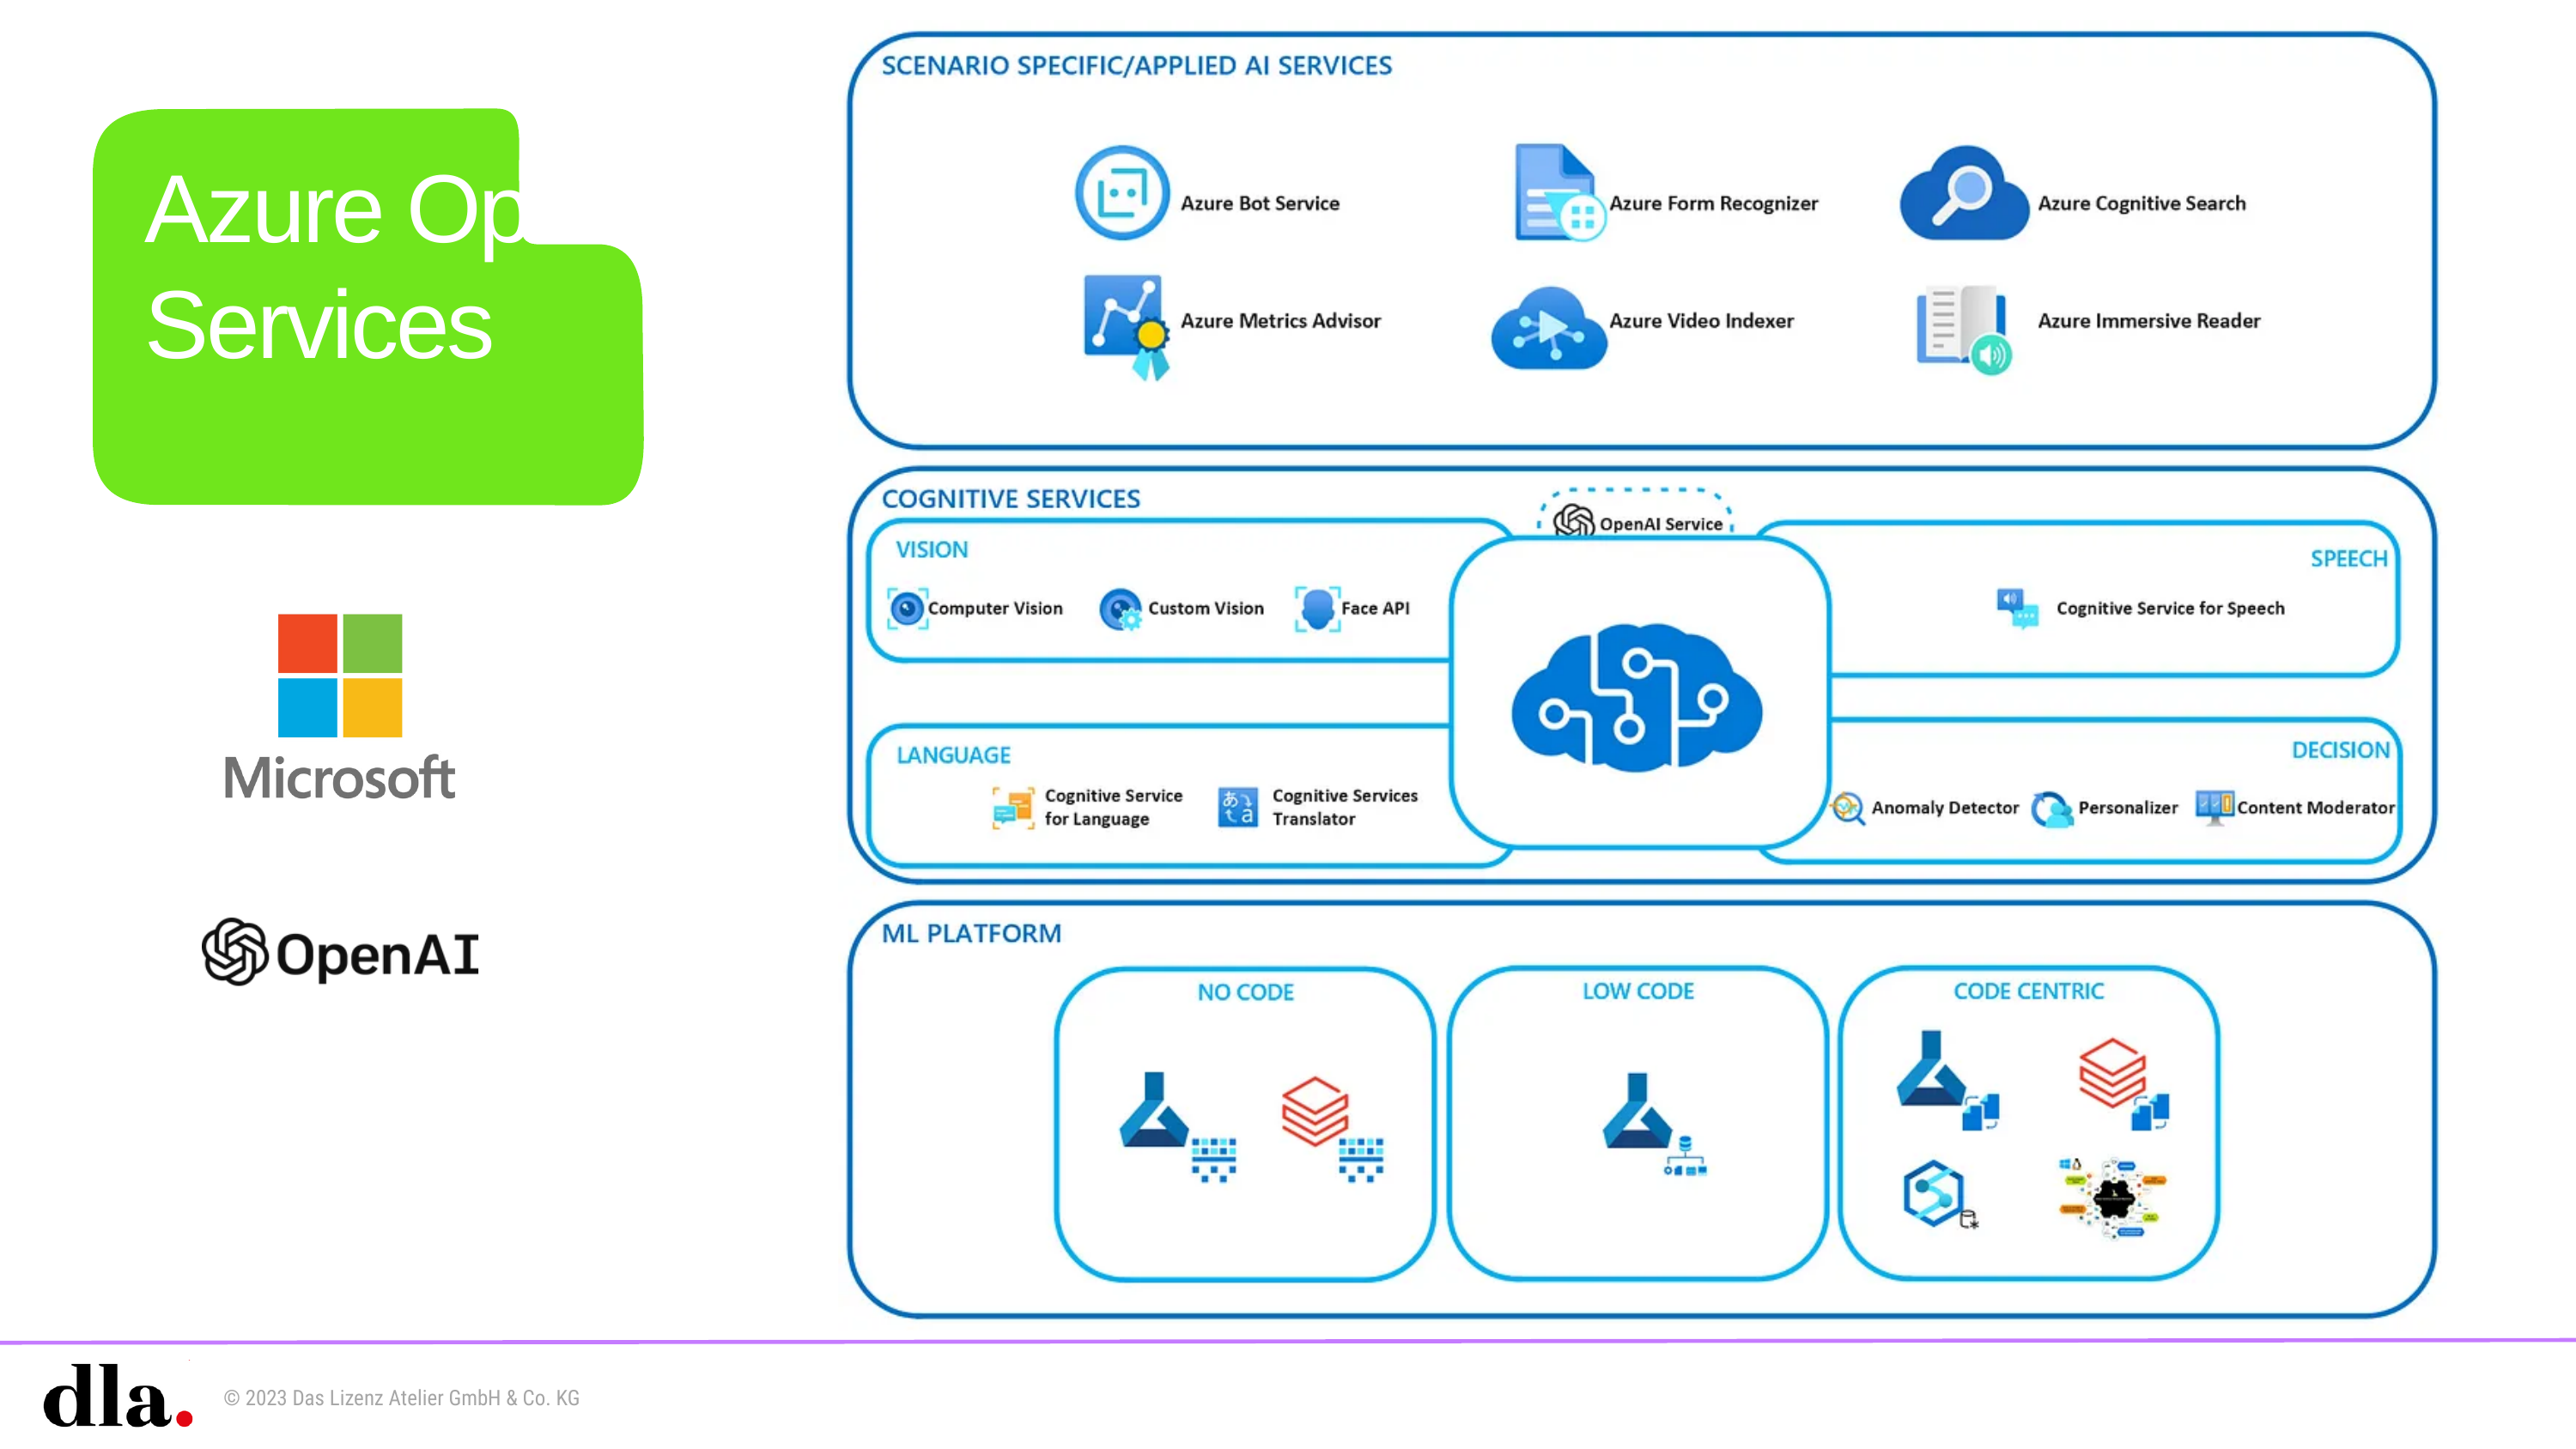

Azure OpenAI
Services

 © 2023 Das Lizenz Atelier GmbH & Co. KG